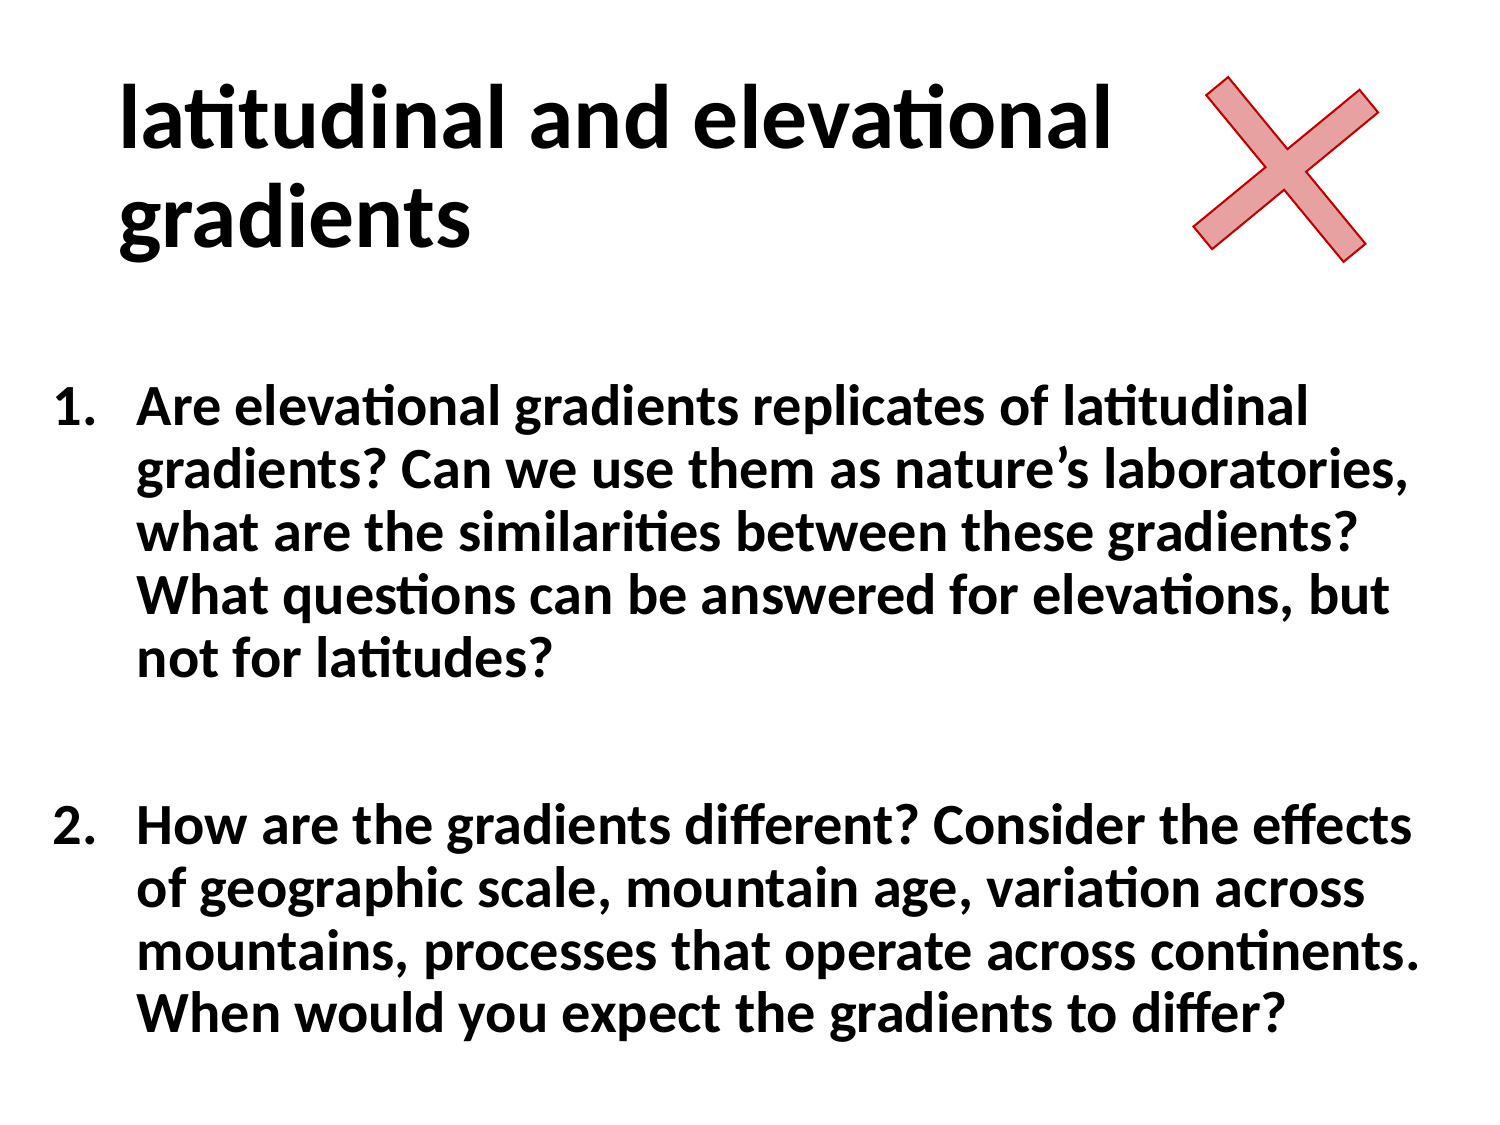

# latitudinal and elevational gradients

Are elevational gradients replicates of latitudinal gradients? Can we use them as nature’s laboratories, what are the similarities between these gradients? What questions can be answered for elevations, but not for latitudes?

How are the gradients different? Consider the effects of geographic scale, mountain age, variation across mountains, processes that operate across continents. When would you expect the gradients to differ?